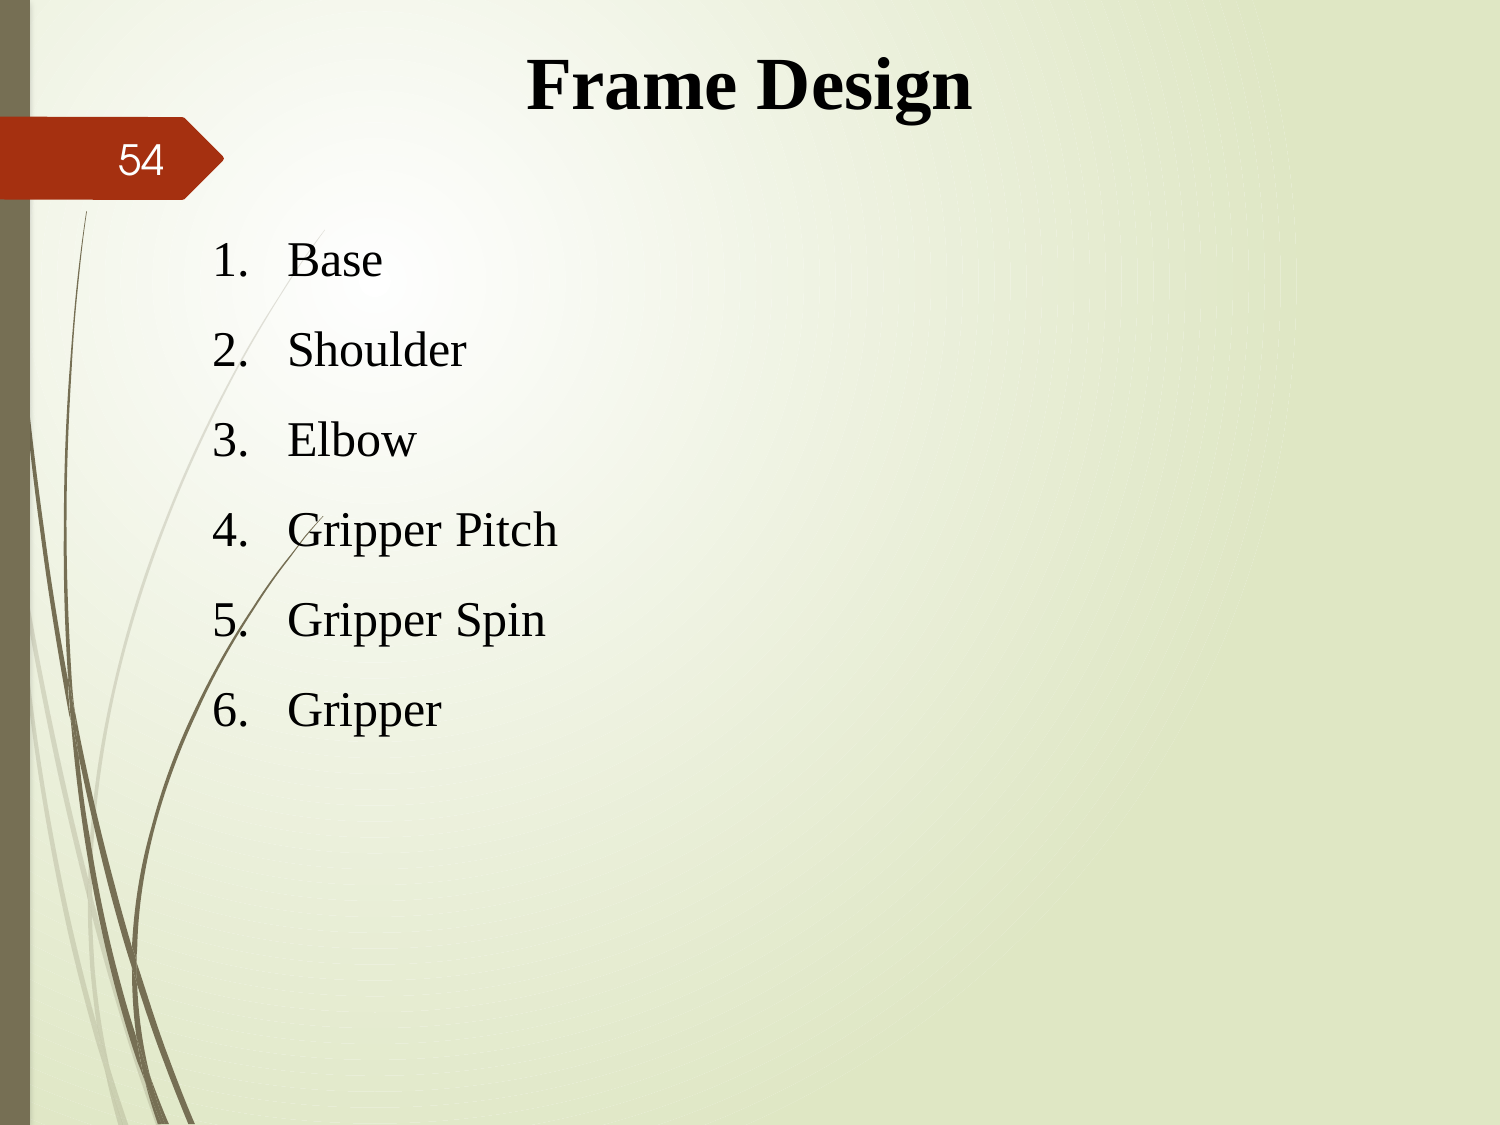

Frame Design

54
Base
Shoulder
Elbow
Gripper Pitch
Gripper Spin
Gripper